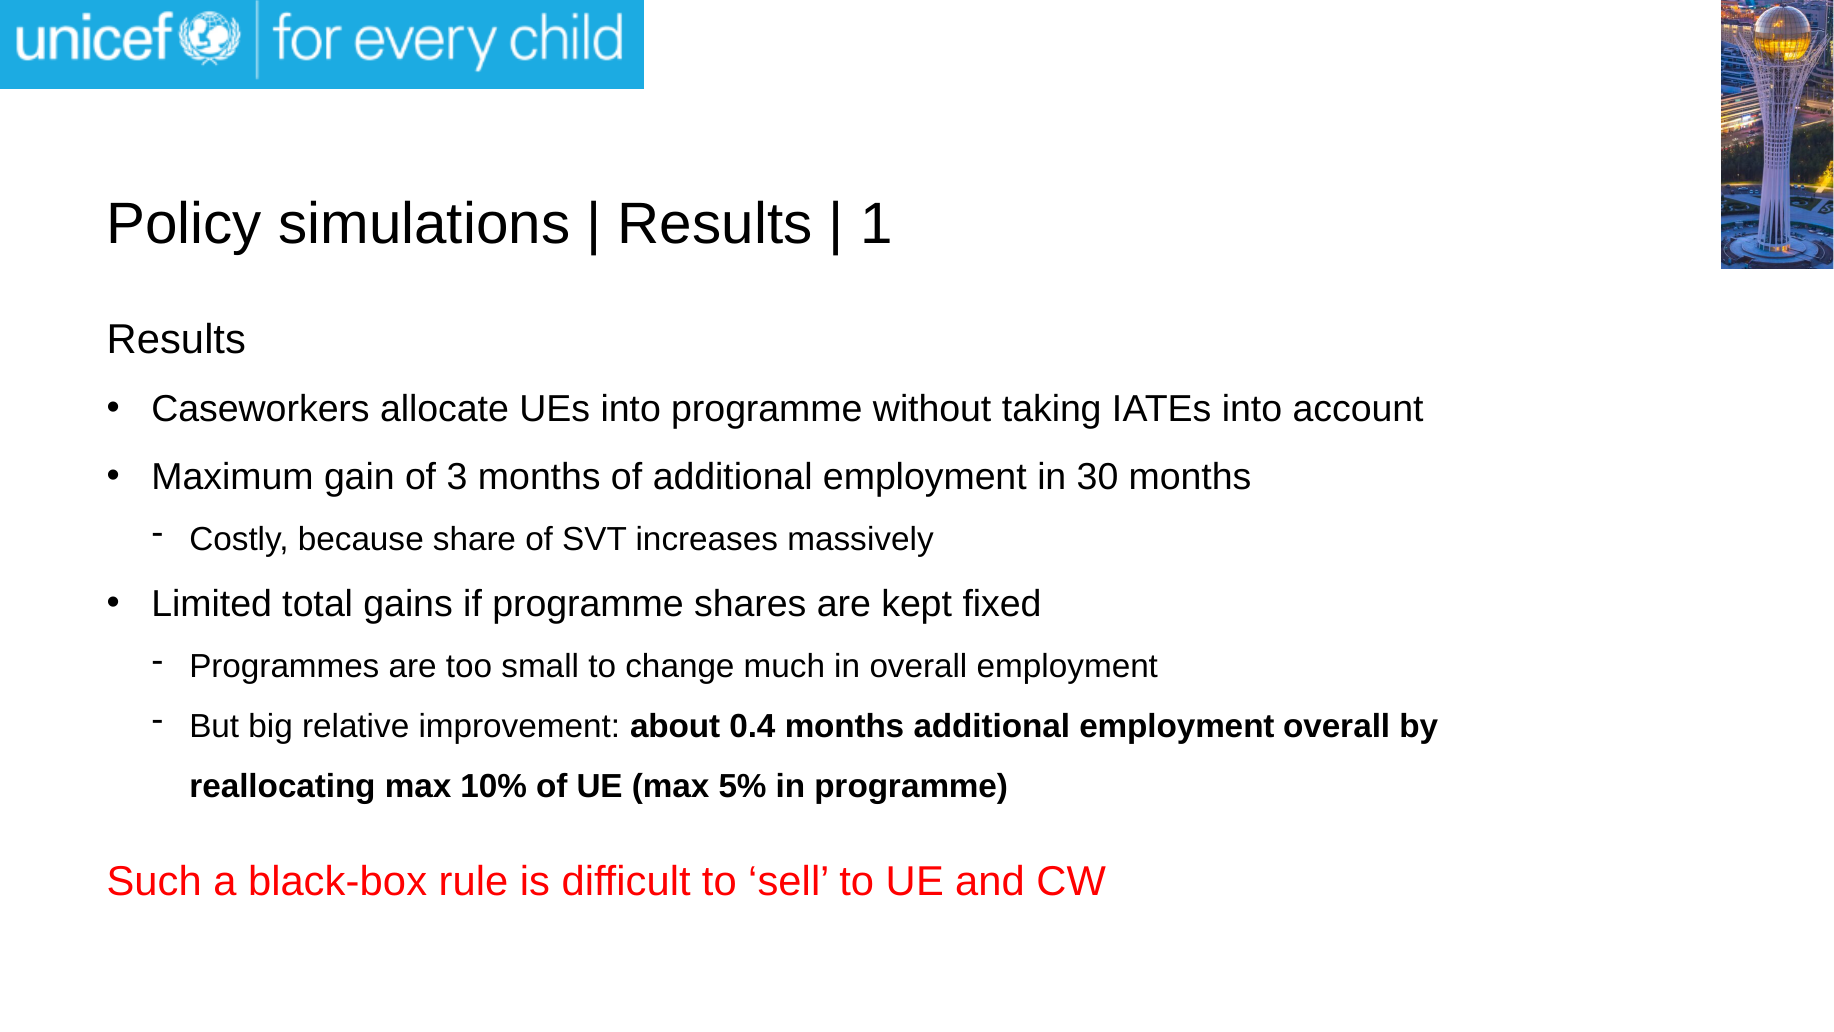

# Policy simulations | Results | 1
Results
Caseworkers allocate UEs into programme without taking IATEs into account
Maximum gain of 3 months of additional employment in 30 months
Costly, because share of SVT increases massively
Limited total gains if programme shares are kept fixed
Programmes are too small to change much in overall employment
But big relative improvement: about 0.4 months additional employment overall by reallocating max 10% of UE (max 5% in programme)
Such a black-box rule is difficult to ‘sell’ to UE and CW